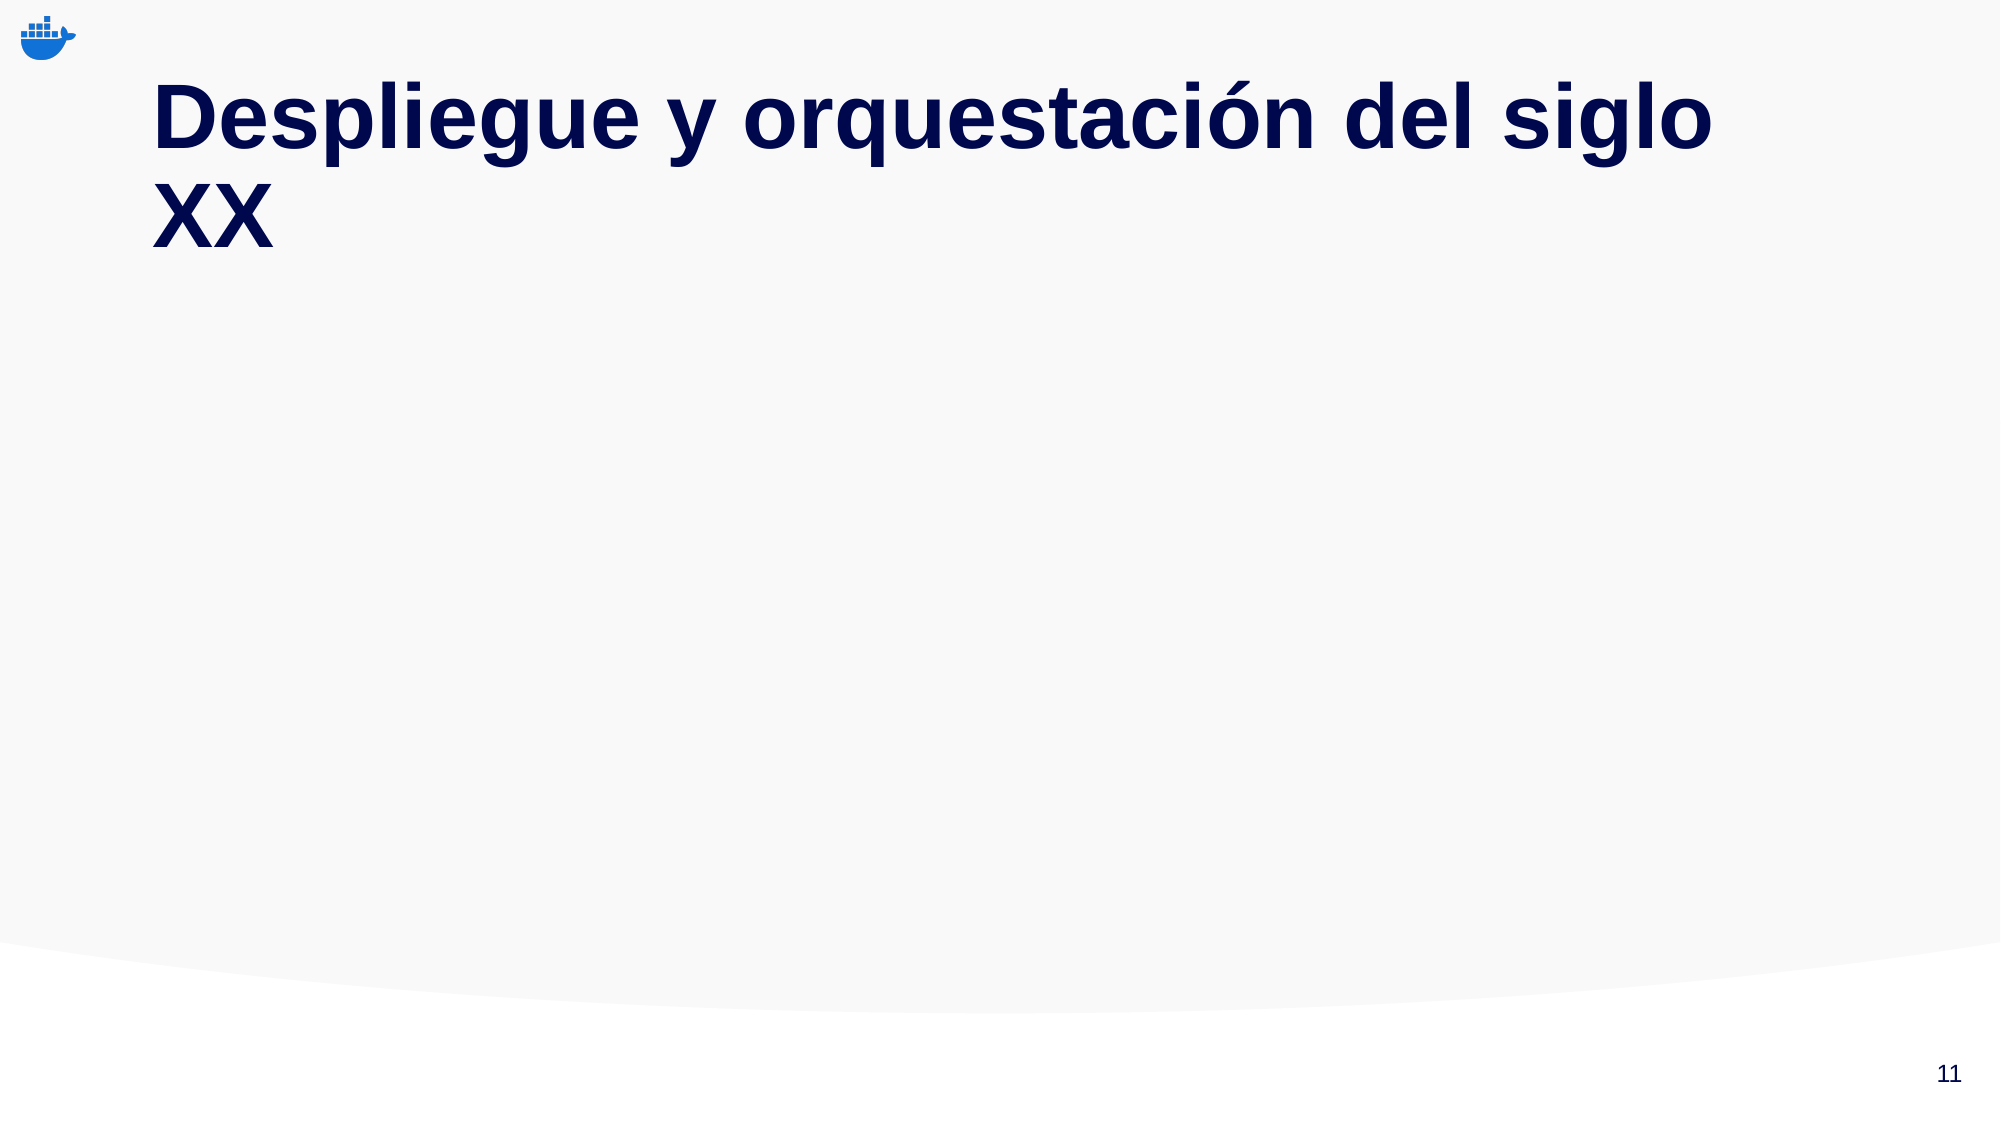

# Despliegue y orquestación del siglo XX

11